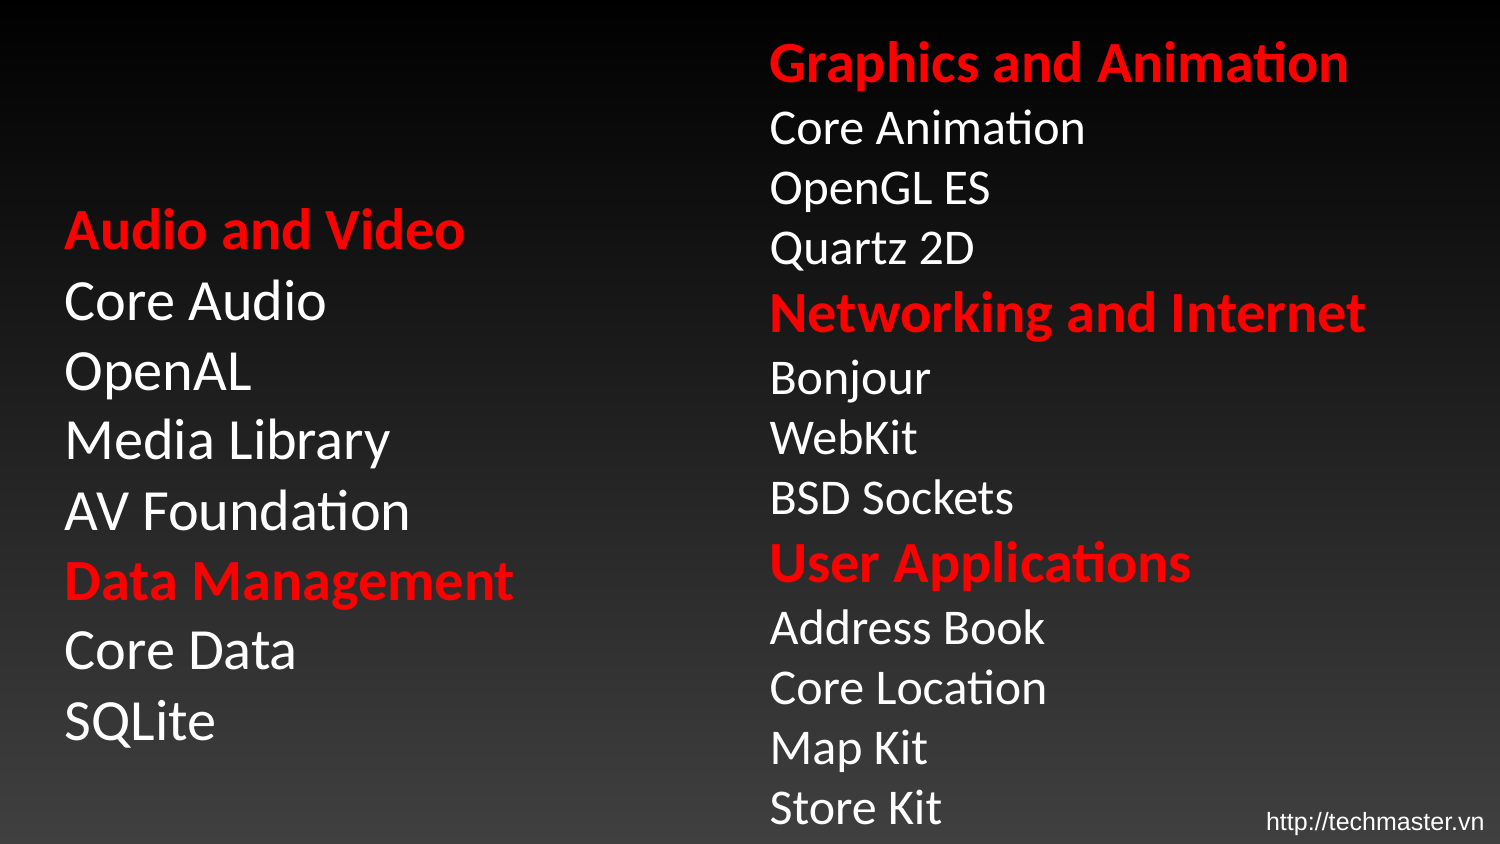

Graphics and Animation
Core Animation
OpenGL ES
Quartz 2D
Networking and Internet
Bonjour
WebKit
BSD Sockets
User Applications
Address Book
Core Location
Map Kit
Store Kit
Audio and Video
Core Audio
OpenAL
Media Library
AV Foundation
Data Management
Core Data
SQLite